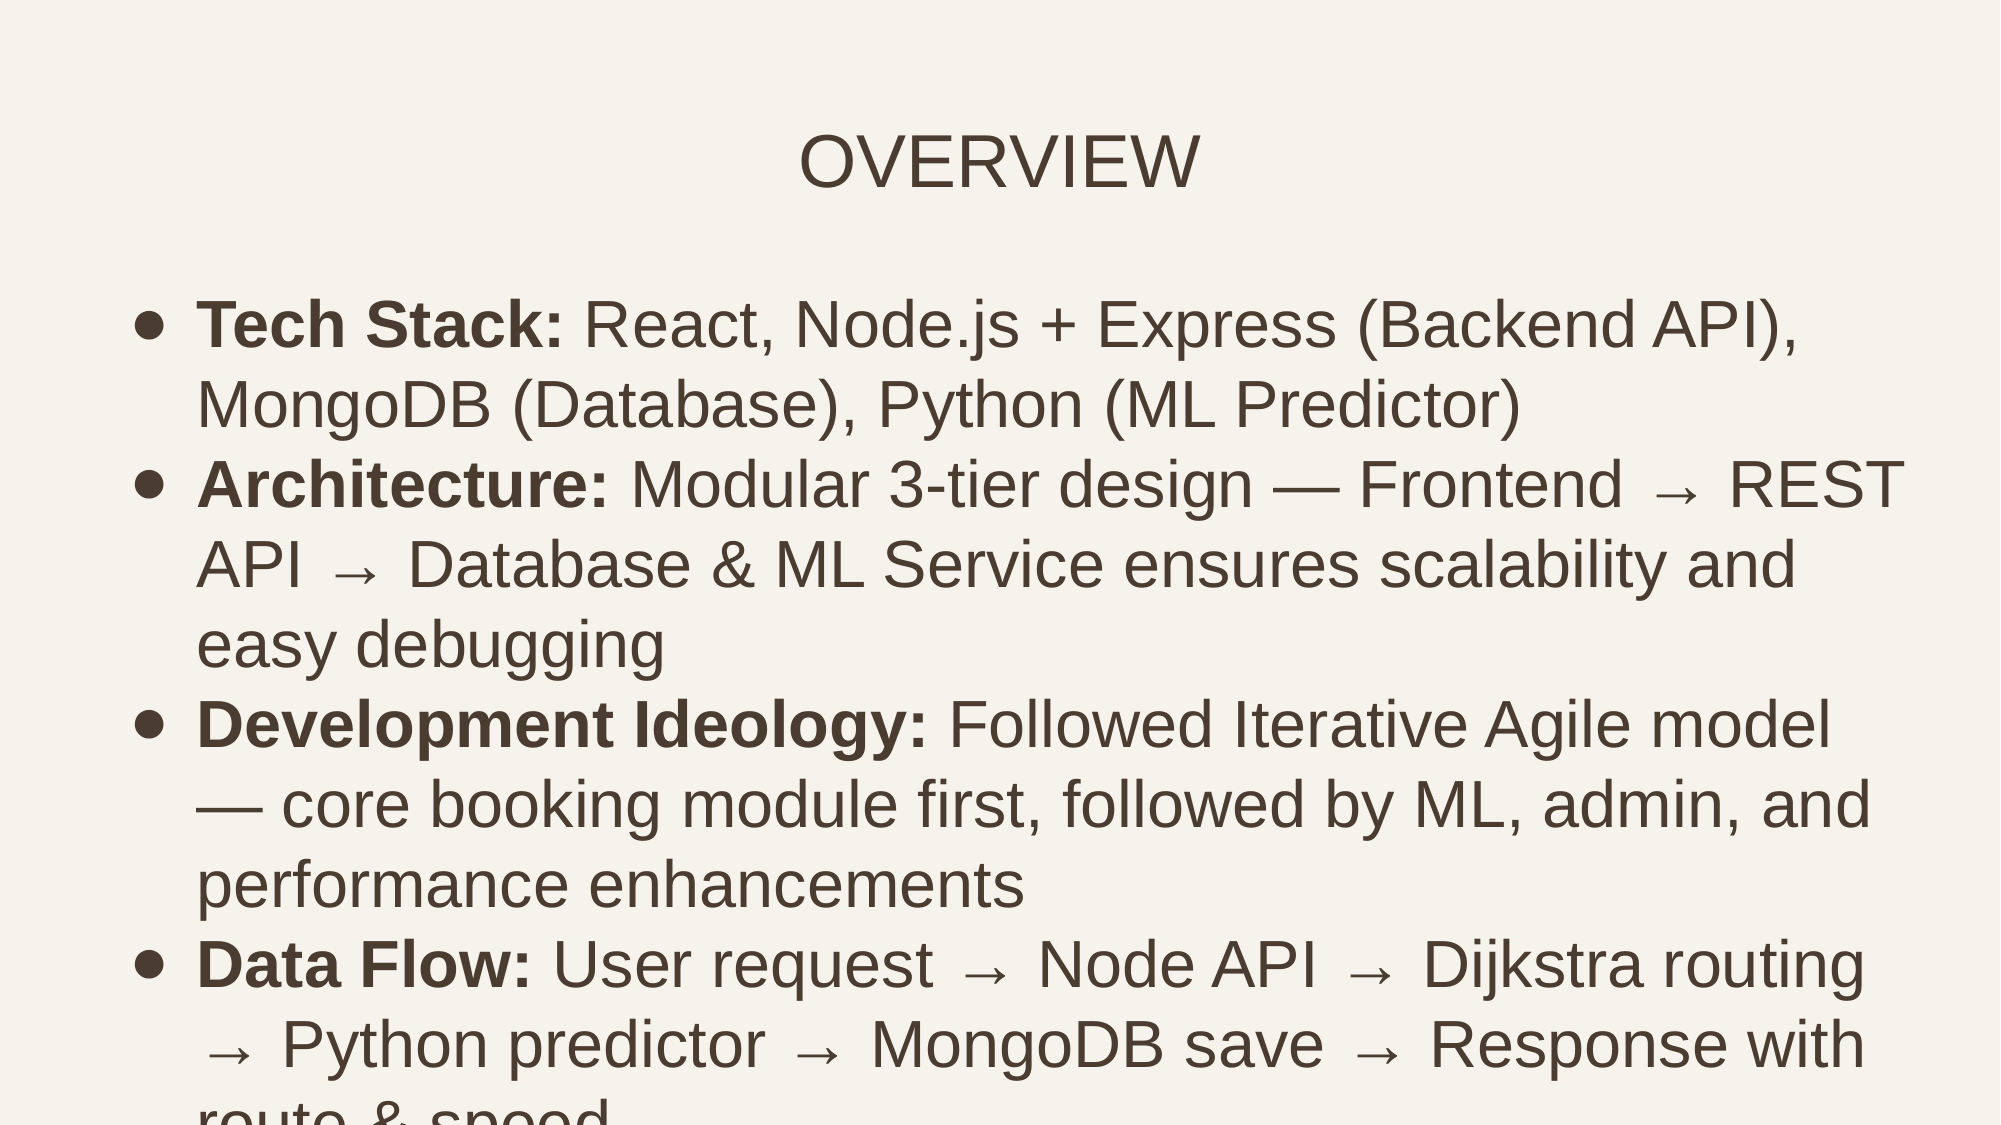

# OVERVIEW
Tech Stack: React, Node.js + Express (Backend API), MongoDB (Database), Python (ML Predictor)
Architecture: Modular 3-tier design — Frontend → REST API → Database & ML Service ensures scalability and easy debugging
Development Ideology: Followed Iterative Agile model — core booking module first, followed by ML, admin, and performance enhancements
Data Flow: User request → Node API → Dijkstra routing → Python predictor → MongoDB save → Response with route & speed.